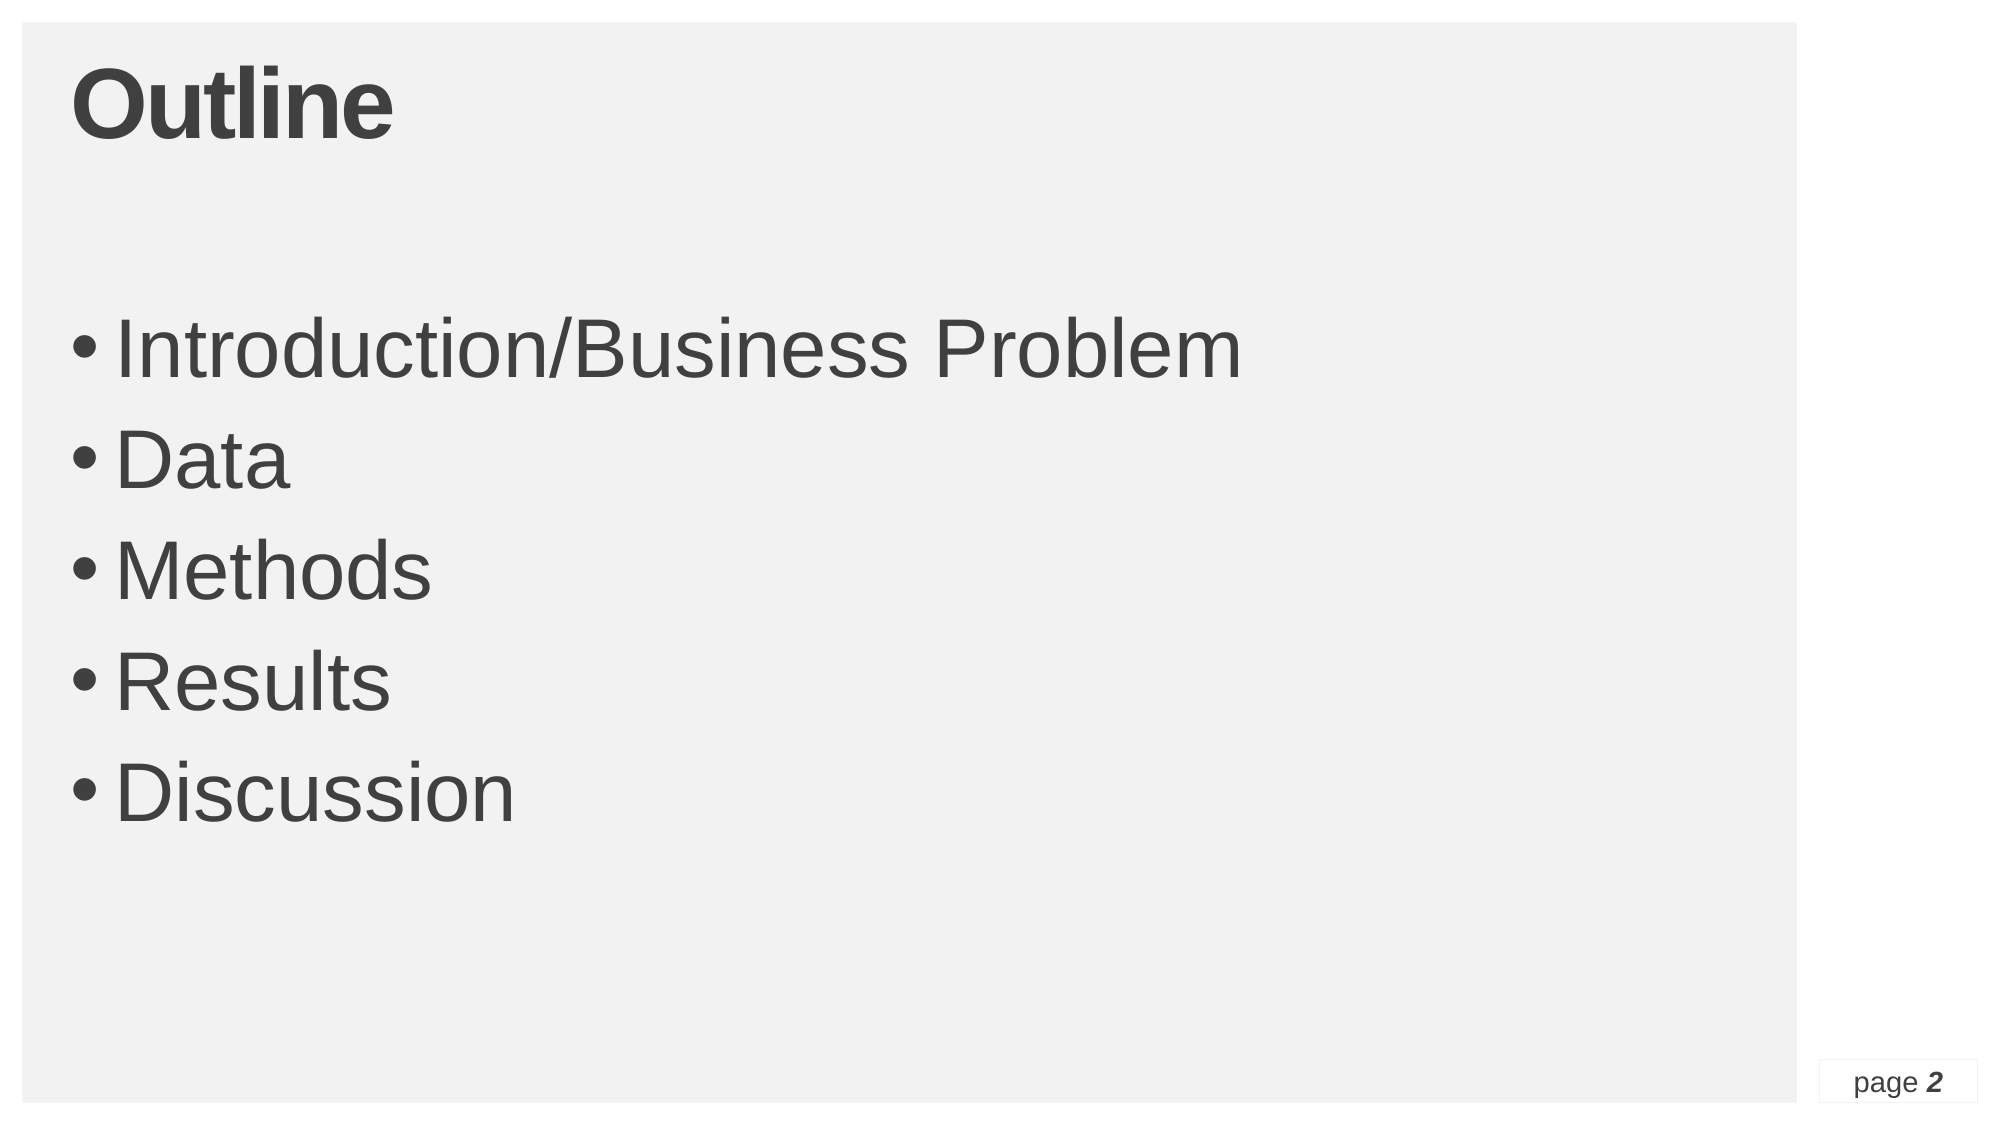

# Outline
Introduction/Business Problem
Data
Methods
Results
Discussion
page 2